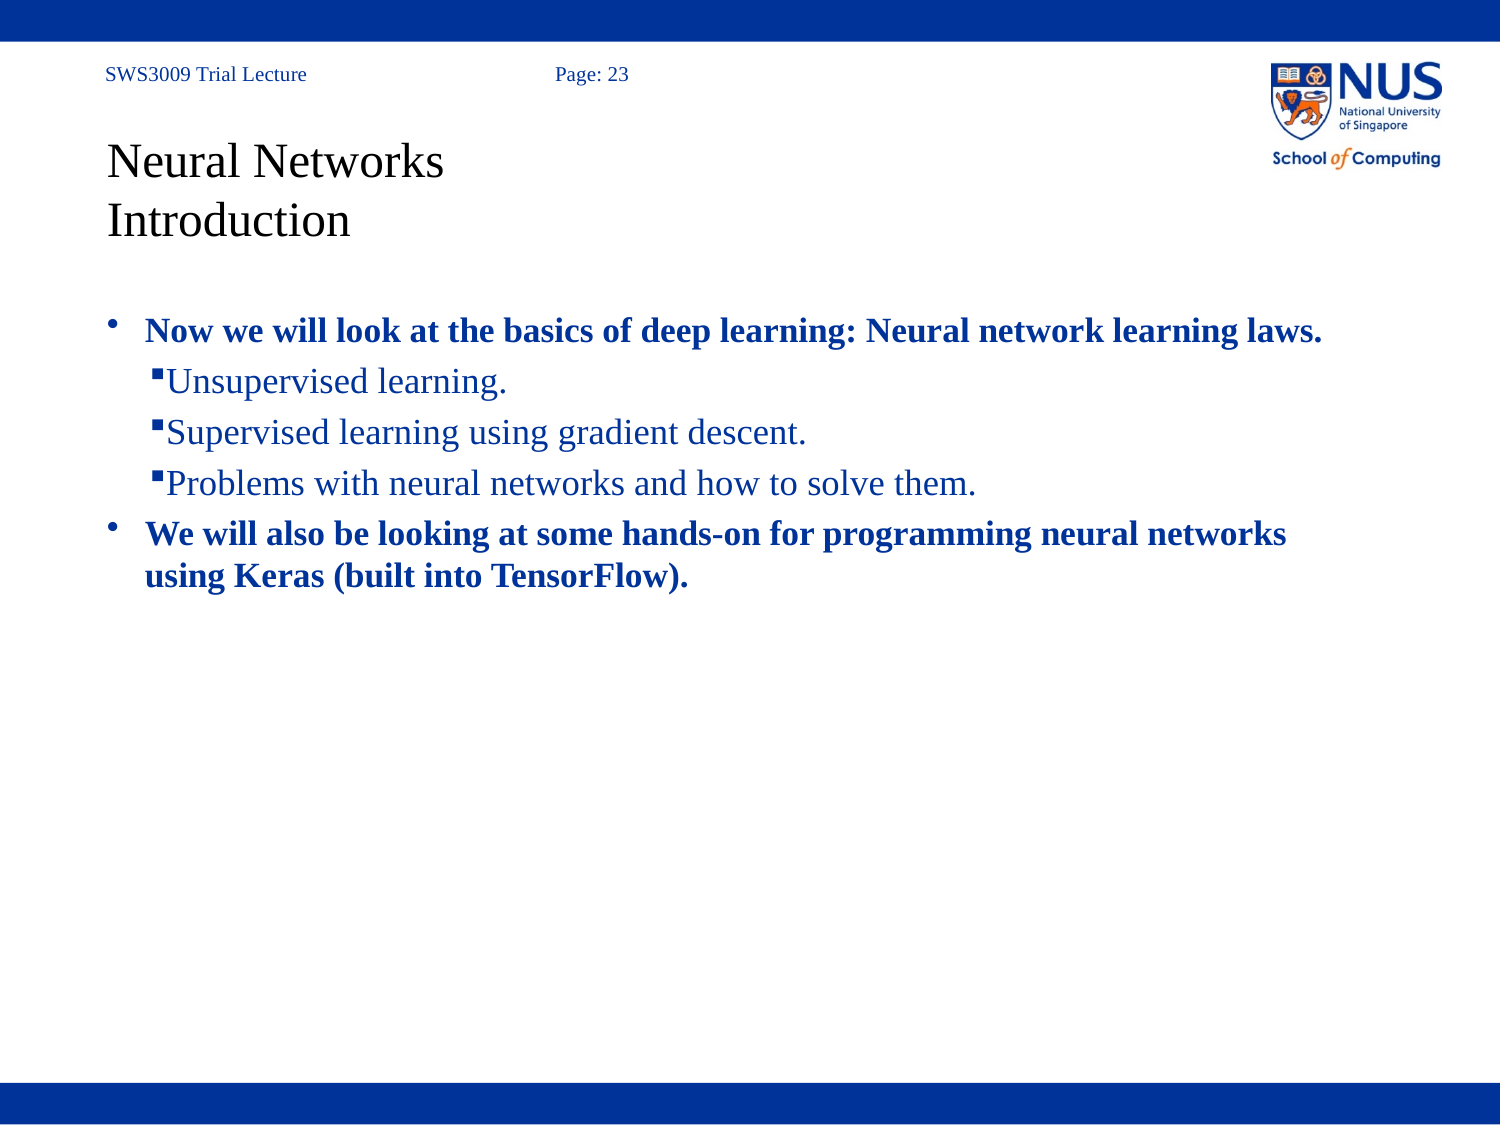

# Neural Networks Introduction
Now we will look at the basics of deep learning: Neural network learning laws.
Unsupervised learning.
Supervised learning using gradient descent.
Problems with neural networks and how to solve them.
We will also be looking at some hands-on for programming neural networks using Keras (built into TensorFlow).